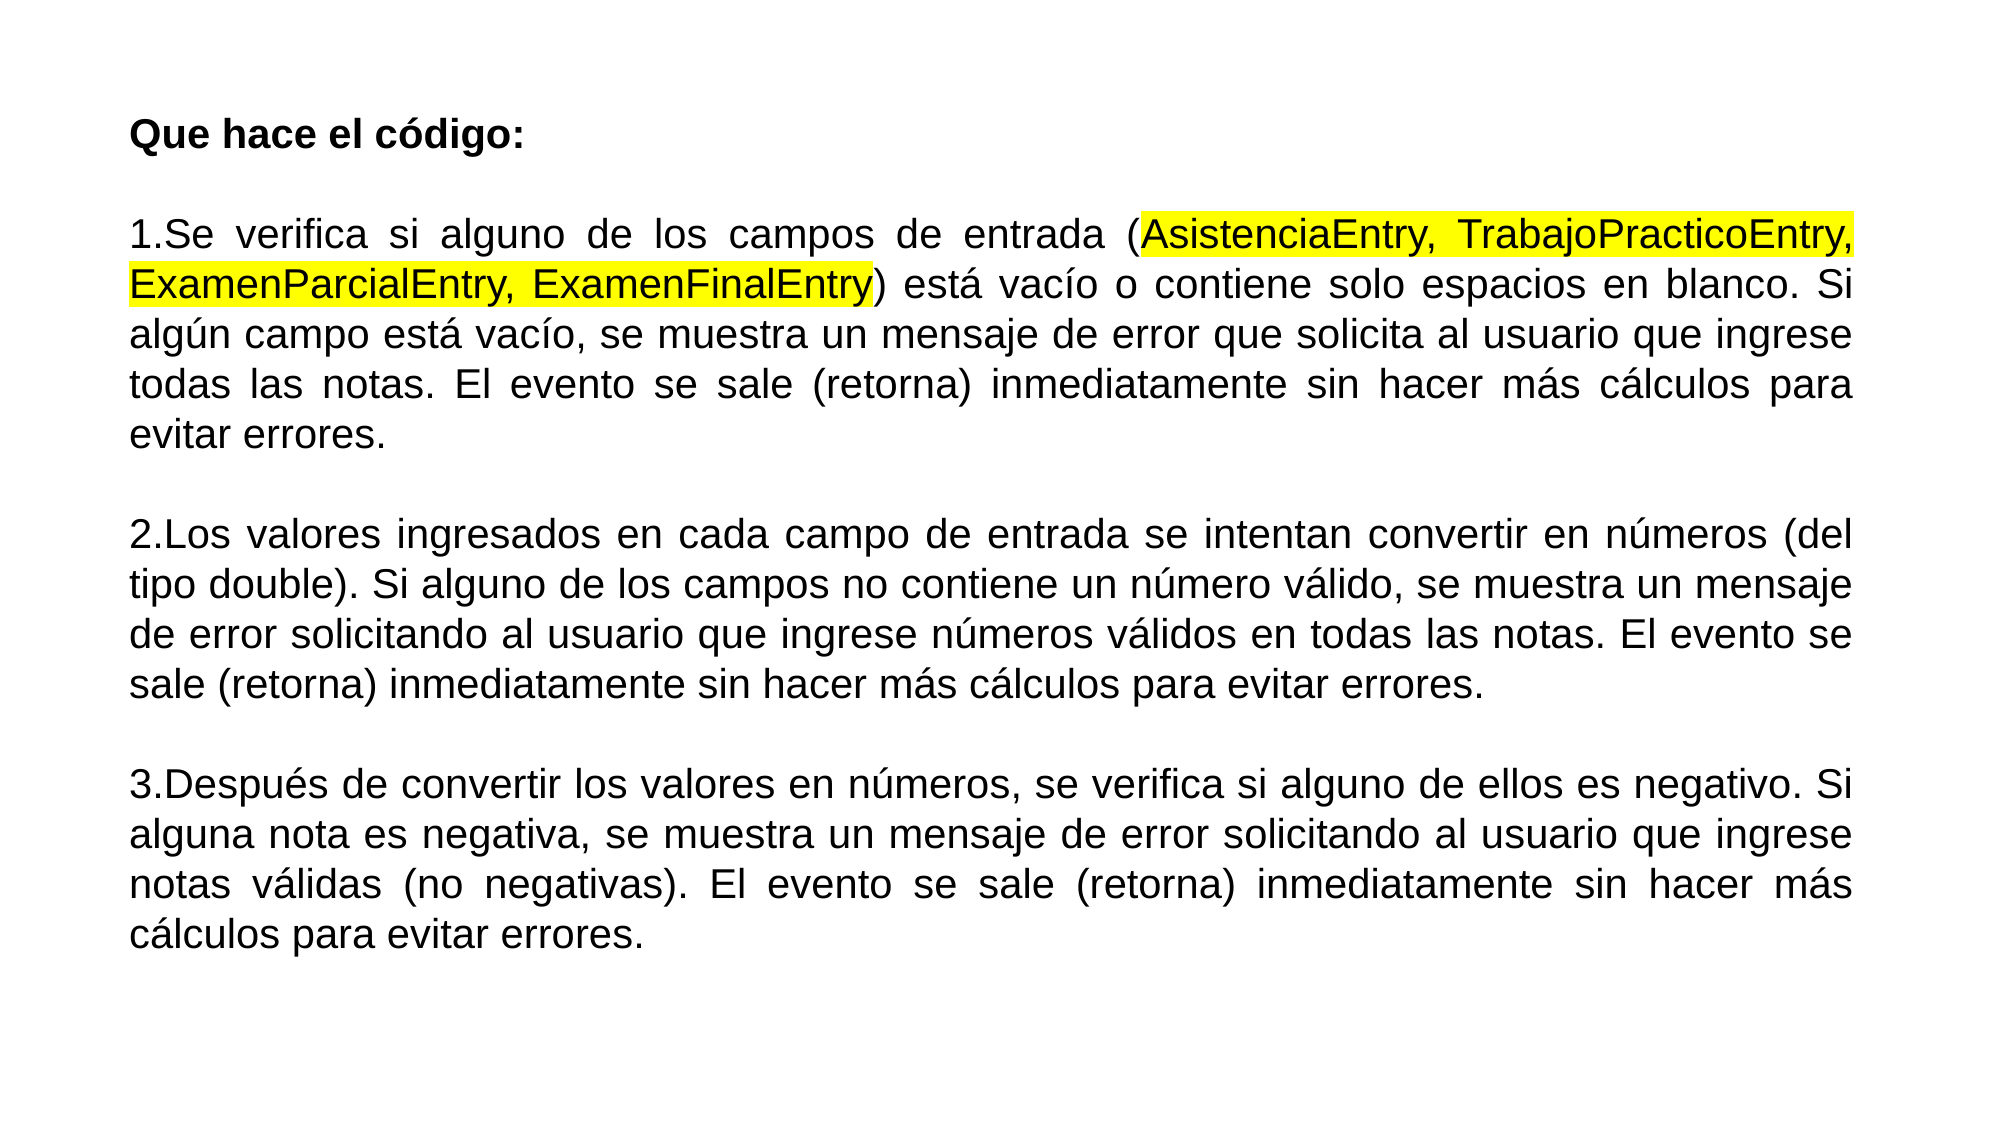

Que hace el código:

Se verifica si alguno de los campos de entrada (AsistenciaEntry, TrabajoPracticoEntry, ExamenParcialEntry, ExamenFinalEntry) está vacío o contiene solo espacios en blanco. Si algún campo está vacío, se muestra un mensaje de error que solicita al usuario que ingrese todas las notas. El evento se sale (retorna) inmediatamente sin hacer más cálculos para evitar errores.

Los valores ingresados en cada campo de entrada se intentan convertir en números (del tipo double). Si alguno de los campos no contiene un número válido, se muestra un mensaje de error solicitando al usuario que ingrese números válidos en todas las notas. El evento se sale (retorna) inmediatamente sin hacer más cálculos para evitar errores.

Después de convertir los valores en números, se verifica si alguno de ellos es negativo. Si alguna nota es negativa, se muestra un mensaje de error solicitando al usuario que ingrese notas válidas (no negativas). El evento se sale (retorna) inmediatamente sin hacer más cálculos para evitar errores.